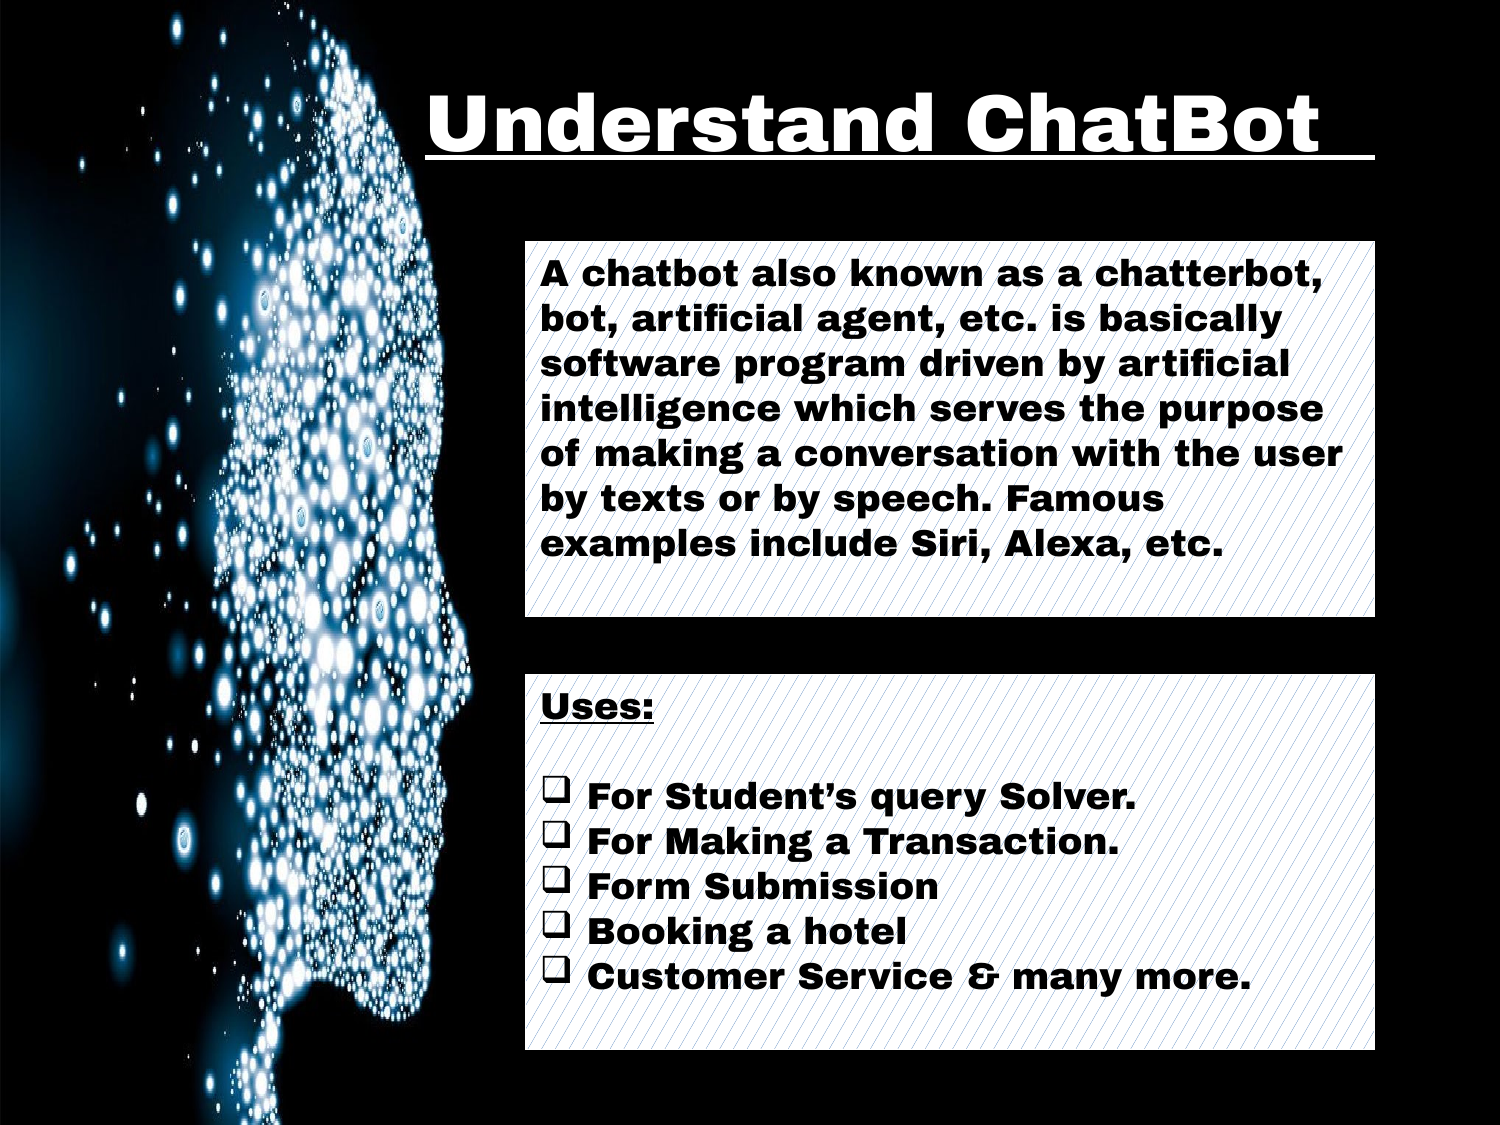

# Understand ChatBot
A chatbot also known as a chatterbot, bot, artificial agent, etc. is basically software program driven by artificial intelligence which serves the purpose of making a conversation with the user by texts or by speech. Famous examples include Siri, Alexa, etc.

Uses:

For Student’s query Solver.
For Making a Transaction.
Form Submission
Booking a hotel
Customer Service & many more.